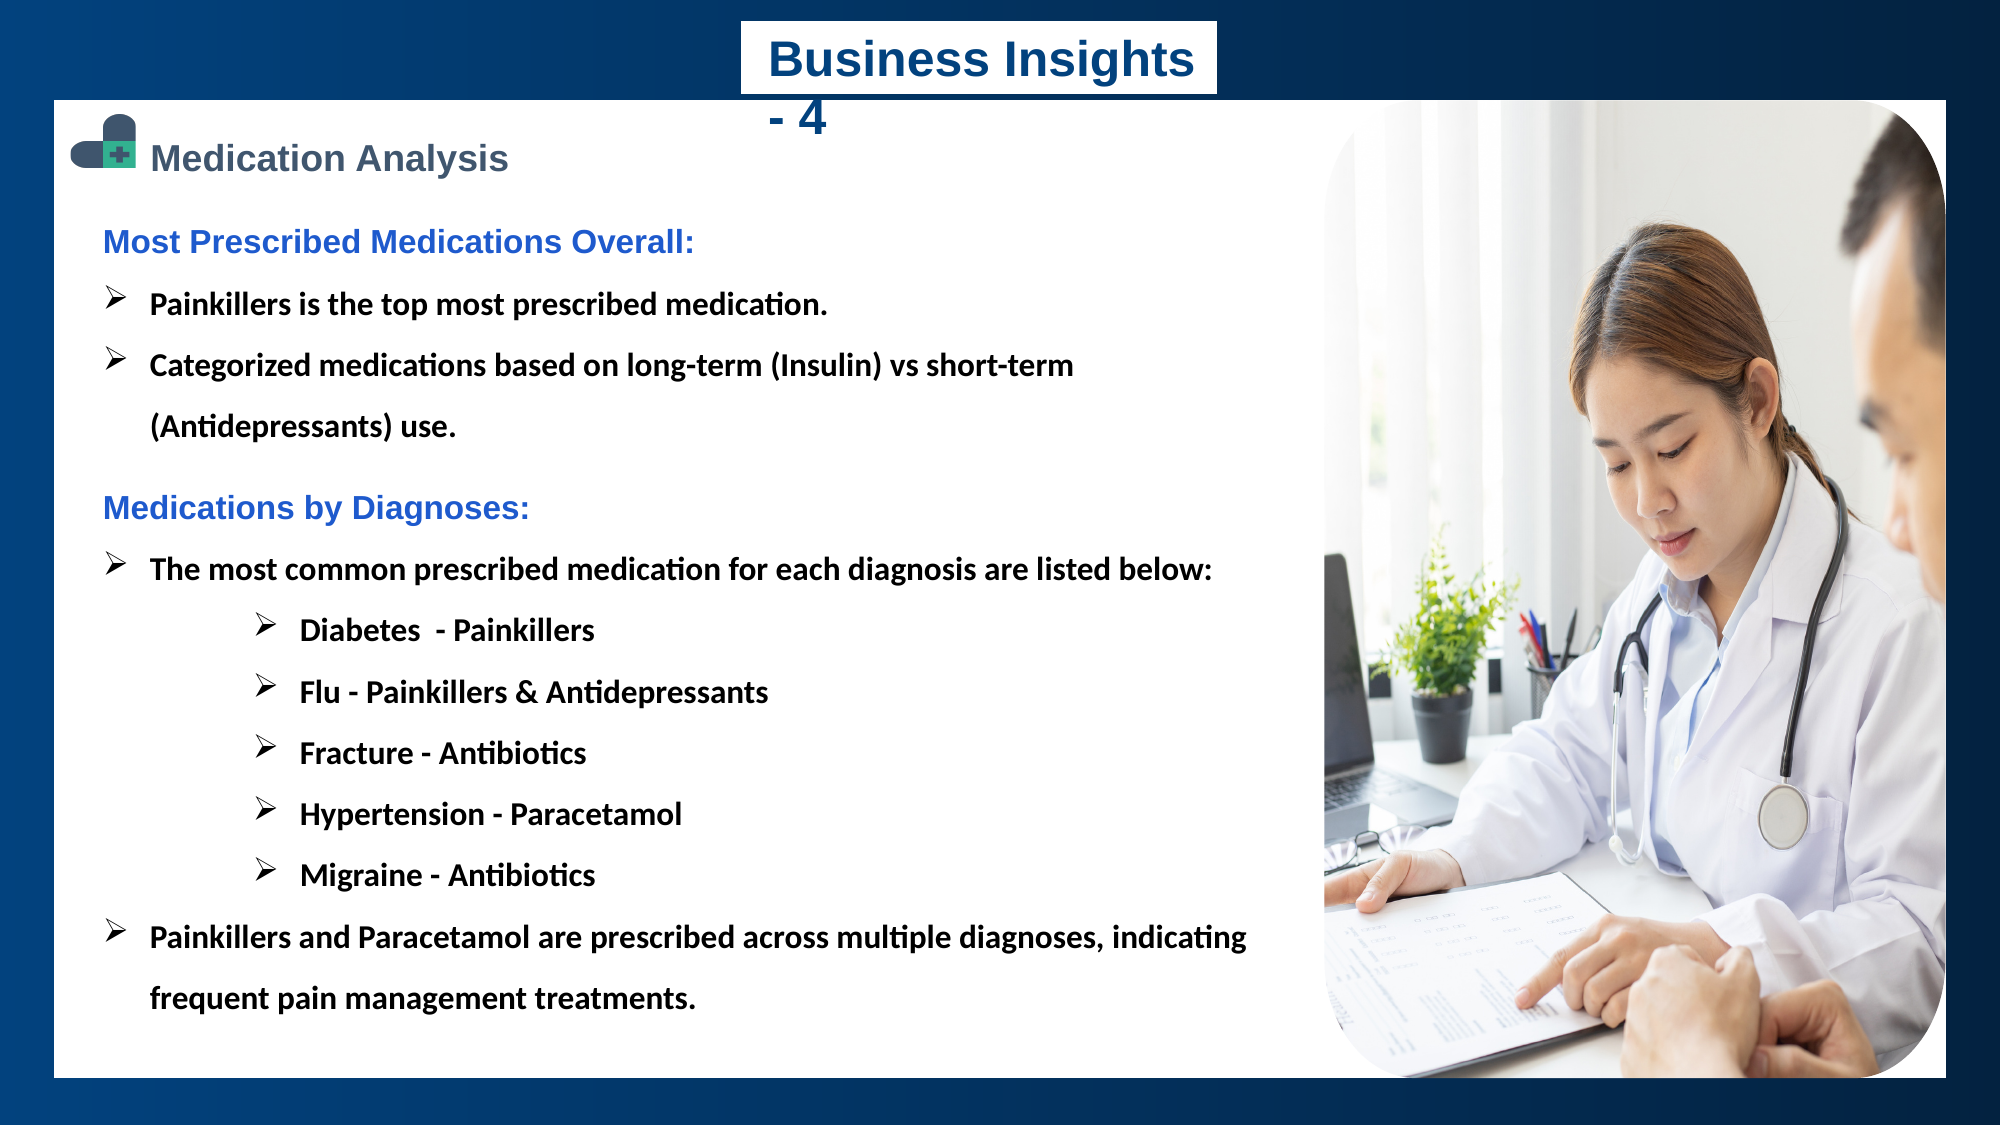

Business Insights - 4

Medication Analysis

Most Prescribed Medications Overall:
Painkillers is the top most prescribed medication.
Categorized medications based on long-term (Insulin) vs short-term (Antidepressants) use.
Medications by Diagnoses:
The most common prescribed medication for each diagnosis are listed below:
Diabetes  - Painkillers
Flu - Painkillers & Antidepressants
Fracture - Antibiotics
Hypertension - Paracetamol
Migraine - Antibiotics
Painkillers and Paracetamol are prescribed across multiple diagnoses, indicating frequent pain management treatments.